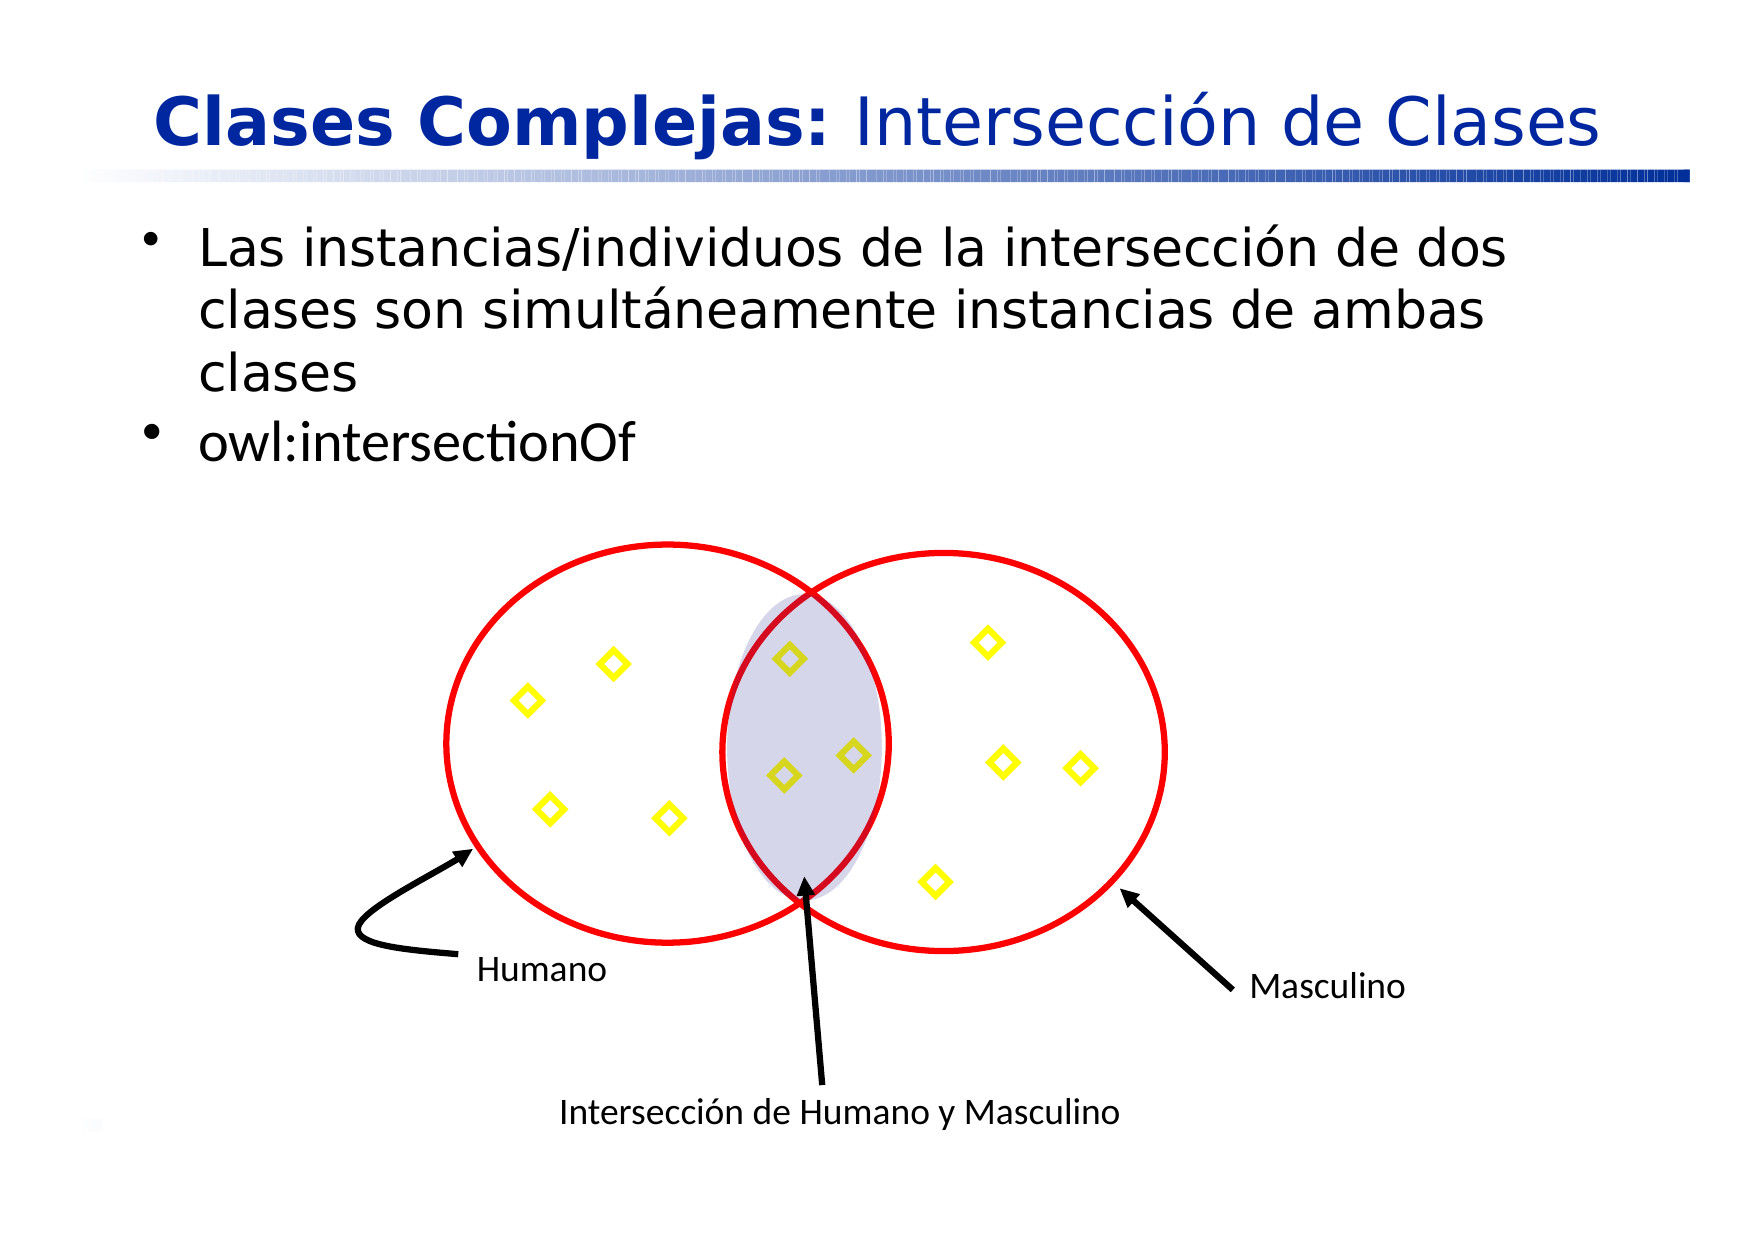

# Clases Complejas: Intersección de Clases
Las instancias/individuos de la intersección de dos clases son simultáneamente instancias de ambas clases
owl:intersectionOf
<owl:Class rdf:ID="WhiteWine">
<owl:intersectionOf rdf:parseType="Collection">
<owl:Class rdf:about="#Wine" />
<owl:Restriction>
<owl:onProperty rdf:resource="#hasColor" />
<owl:hasValue rdf:resource="#White" />
</owl:Restriction>
</owl:intersectionOf>
</owl:Class>

Humano
Masculino
Intersección de Humano y Masculino